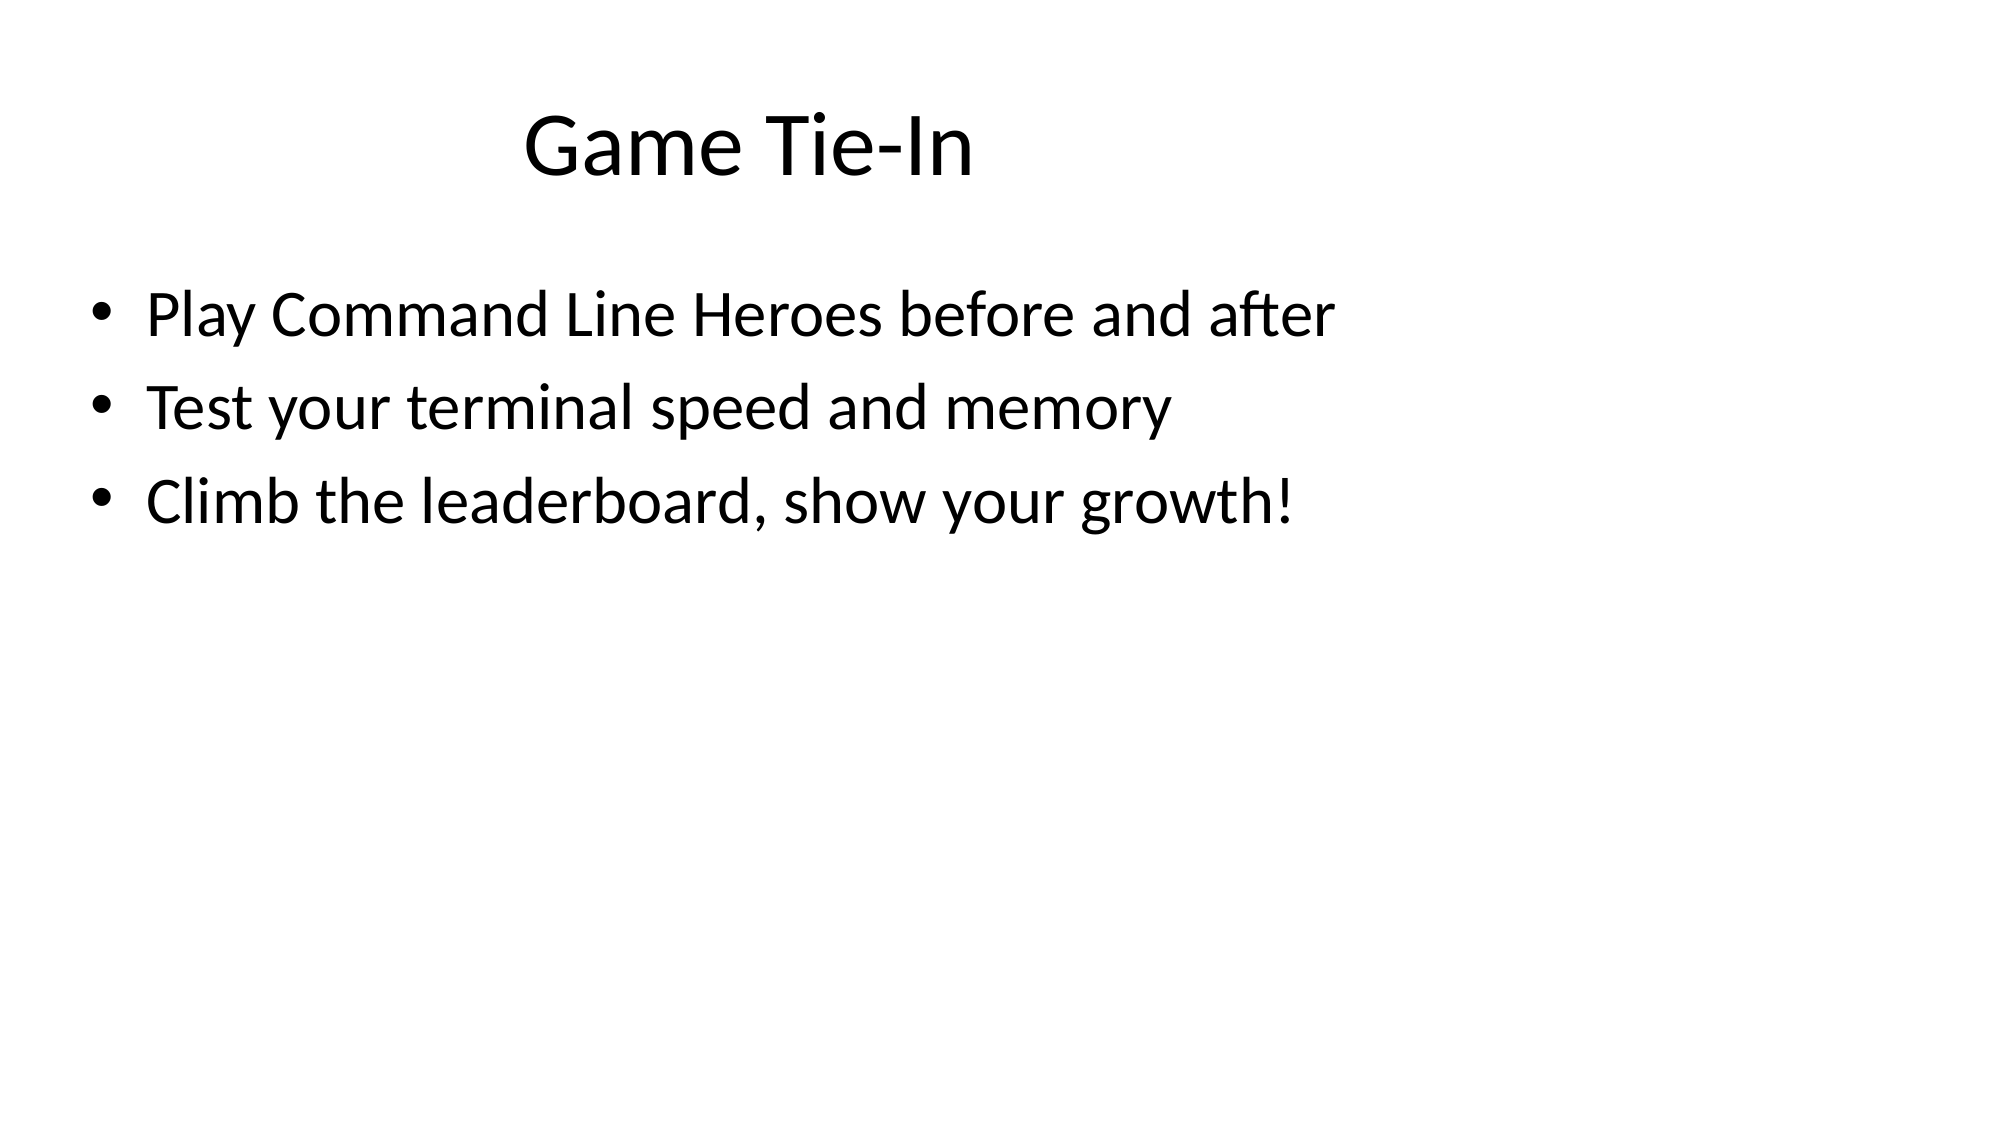

# Game Tie-In
Play Command Line Heroes before and after
Test your terminal speed and memory
Climb the leaderboard, show your growth!